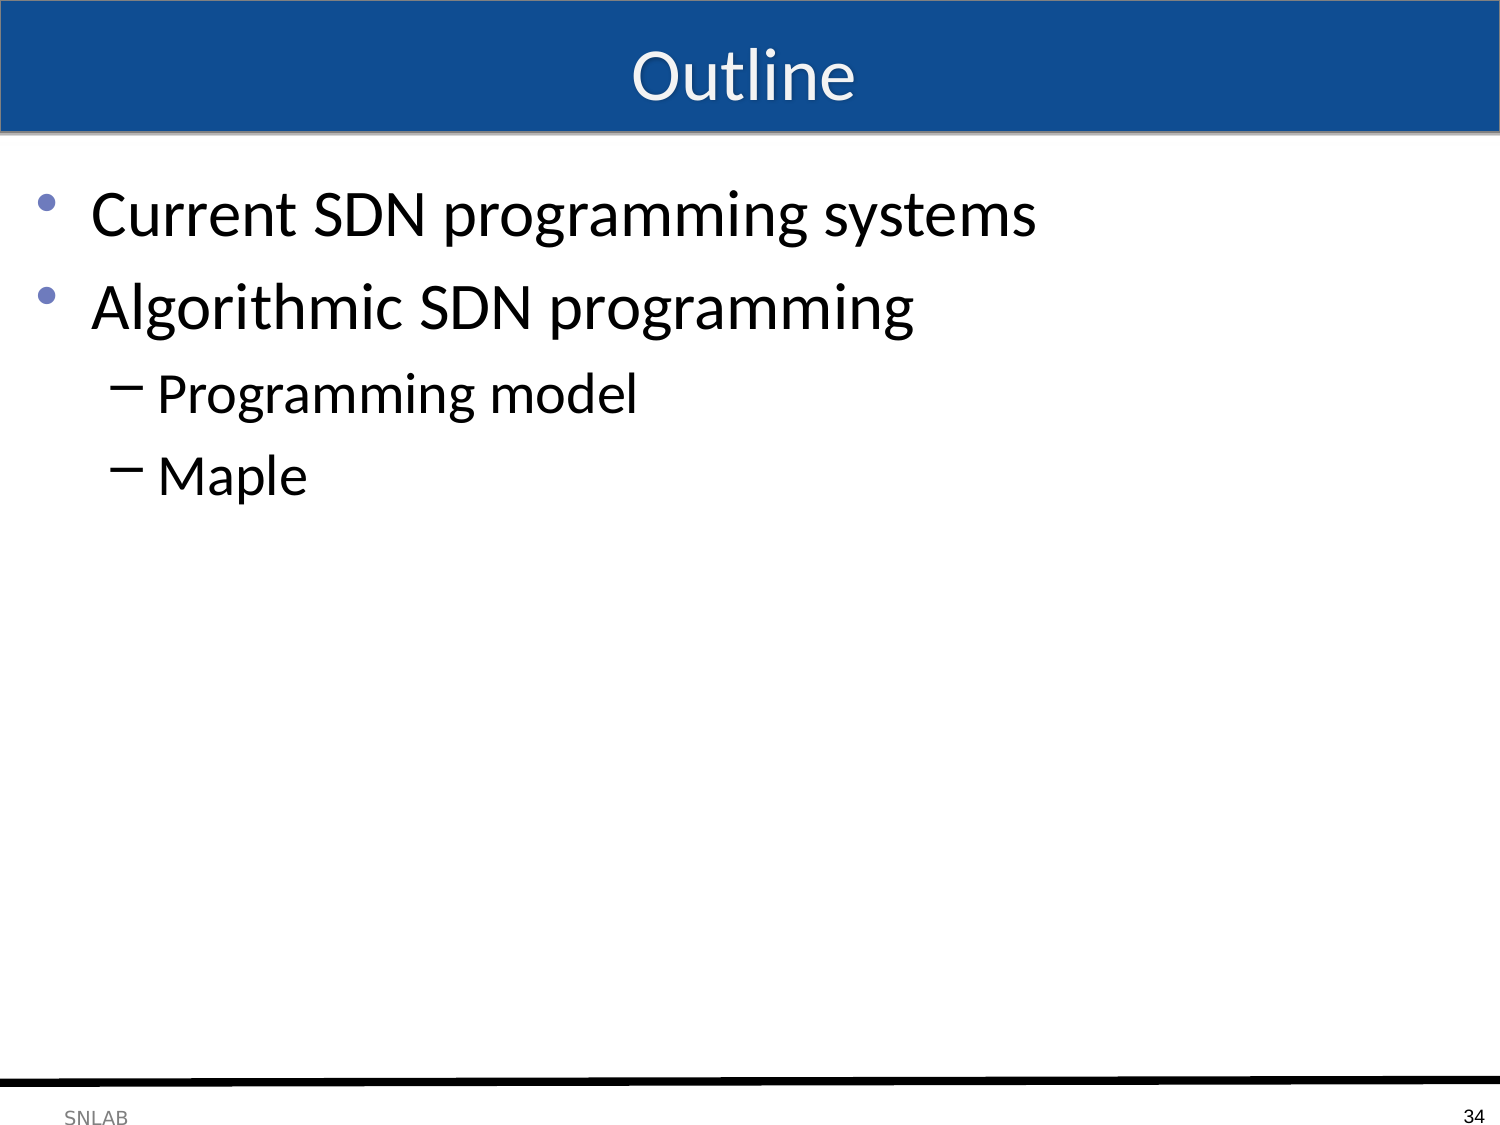

# Outline
Current SDN programming systems
Algorithmic SDN programming
Programming model
Maple
34